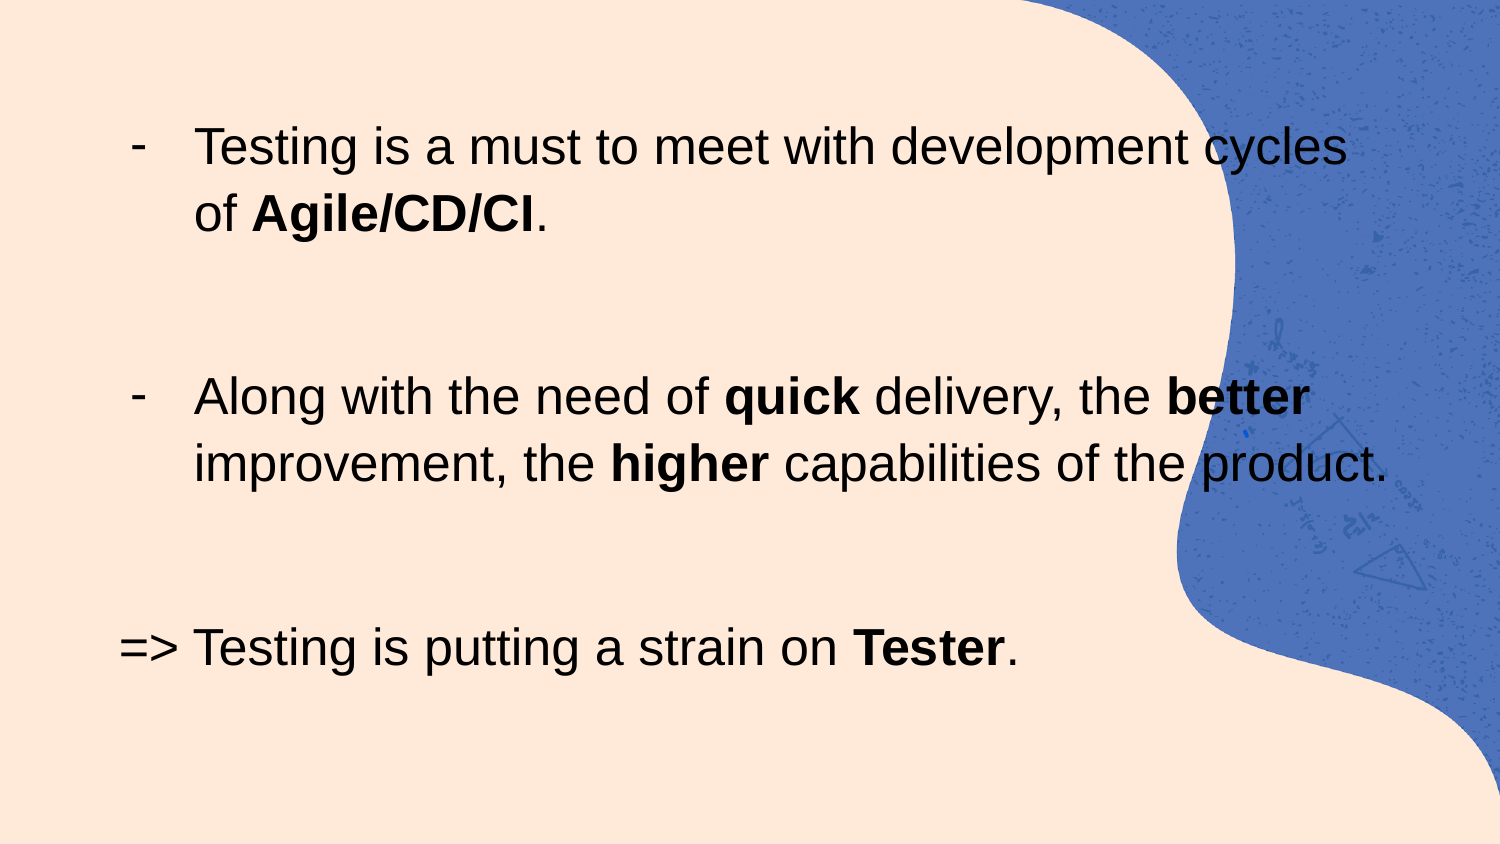

Testing is a must to meet with development cycles of Agile/CD/CI.

Along with the need of quick delivery, the better improvement, the higher capabilities of the product.

=> Testing is putting a strain on Tester.